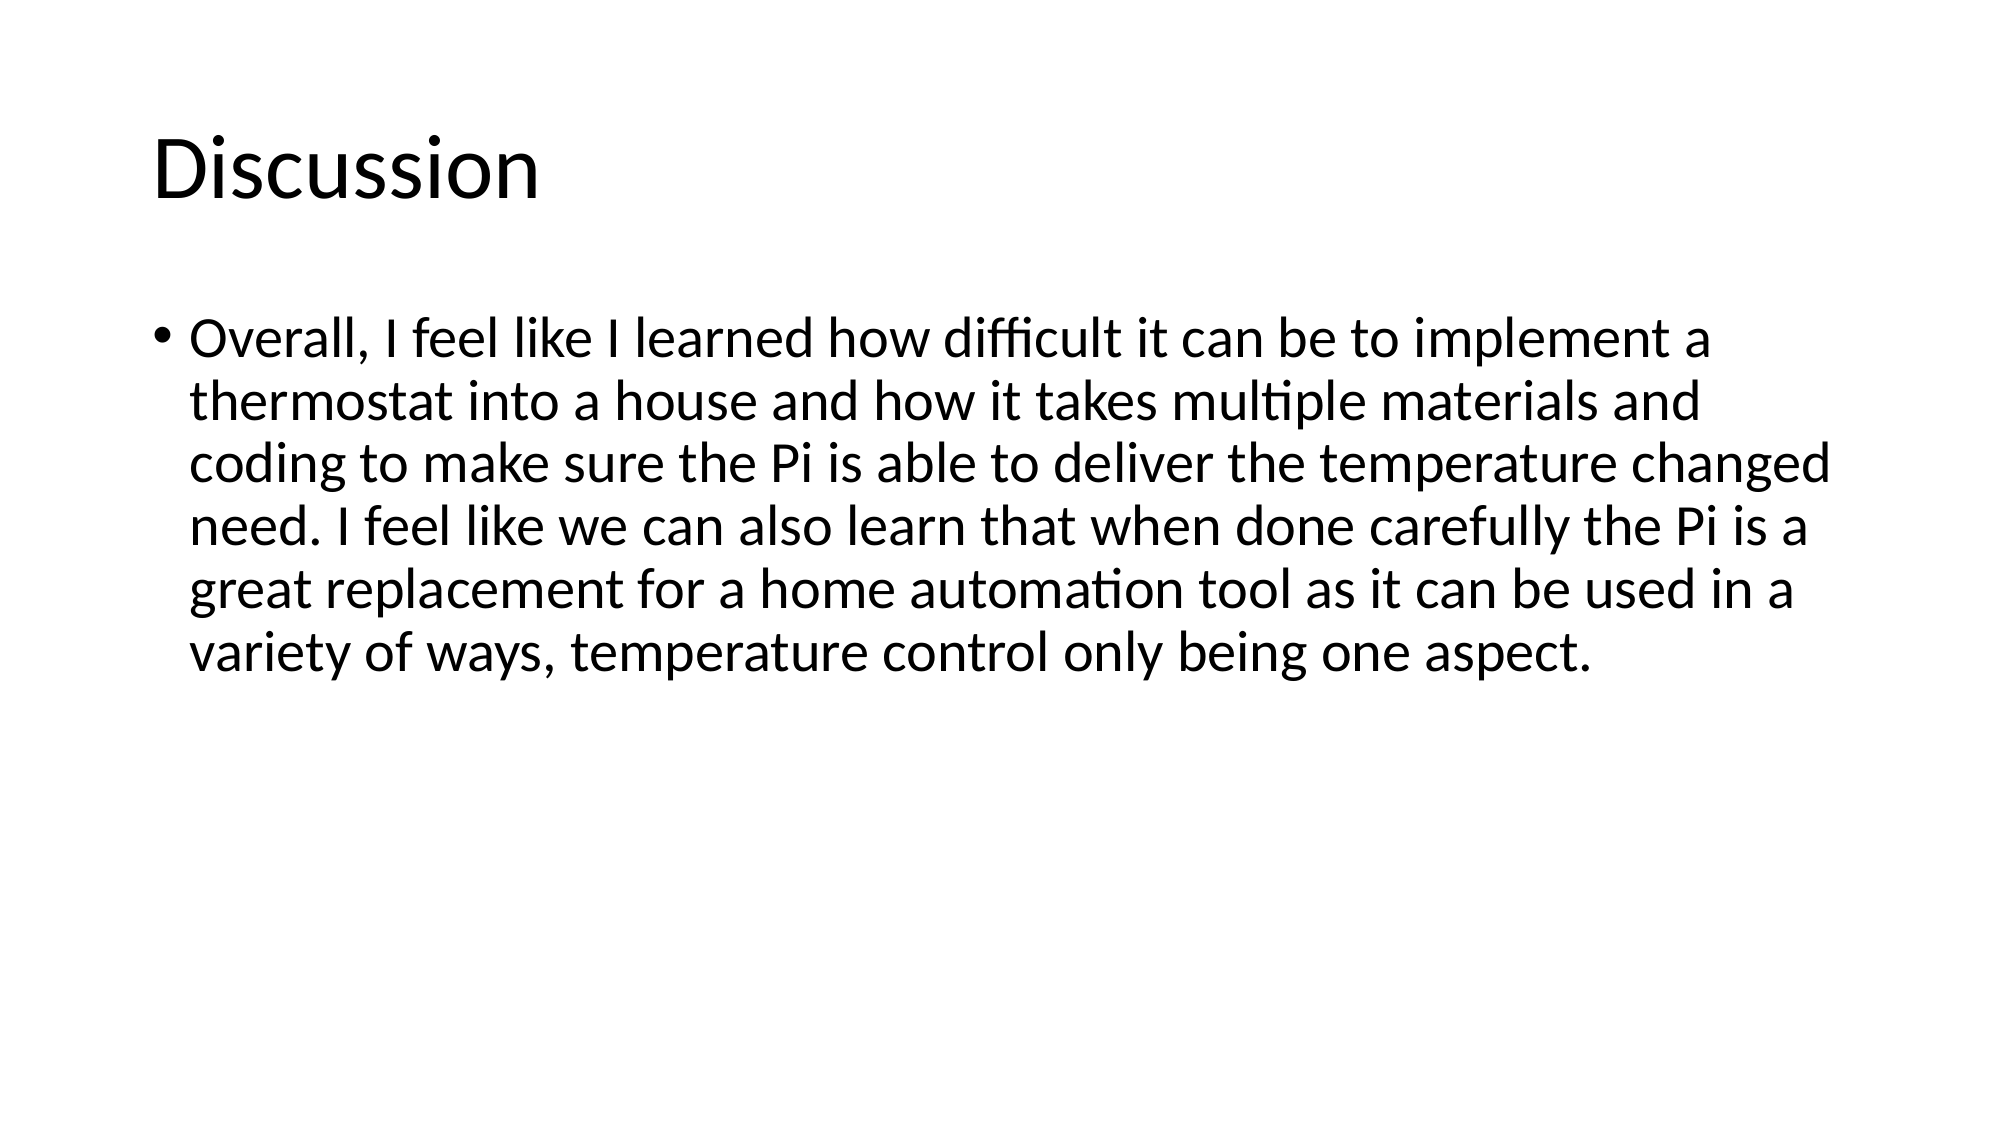

# Discussion
Overall, I feel like I learned how difficult it can be to implement a thermostat into a house and how it takes multiple materials and coding to make sure the Pi is able to deliver the temperature changed need. I feel like we can also learn that when done carefully the Pi is a great replacement for a home automation tool as it can be used in a variety of ways, temperature control only being one aspect.